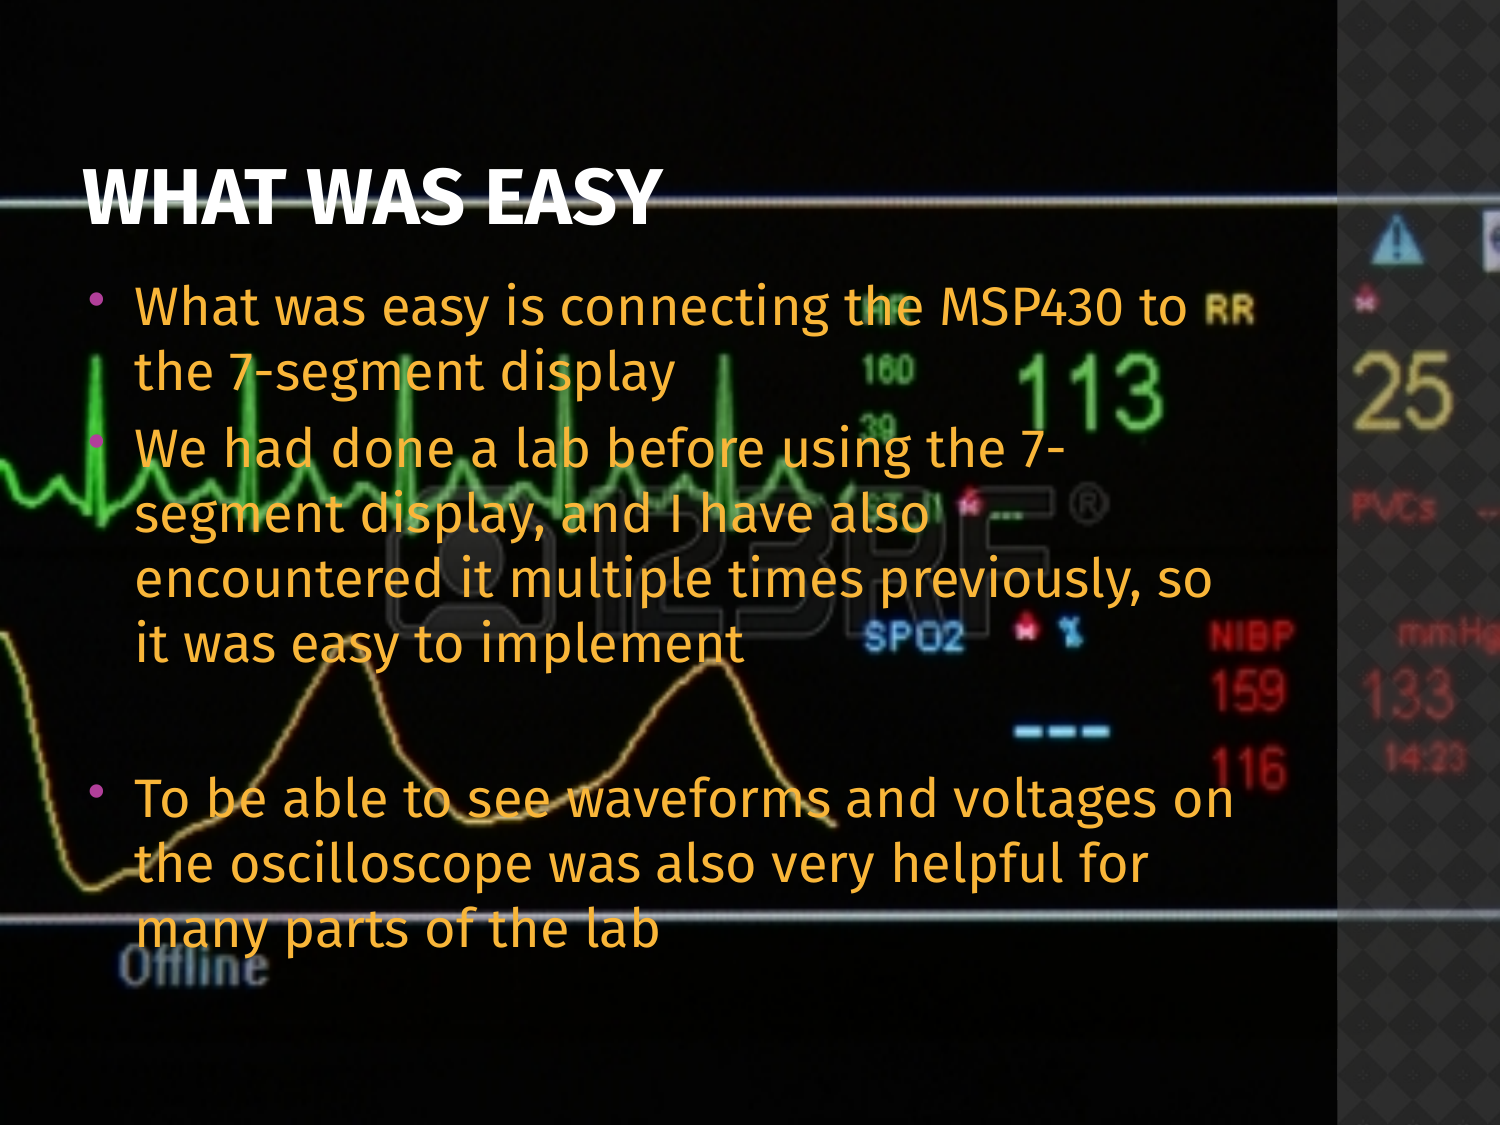

# What was easy
What was easy is connecting the MSP430 to the 7-segment display
We had done a lab before using the 7-segment display, and I have also encountered it multiple times previously, so it was easy to implement

To be able to see waveforms and voltages on the oscilloscope was also very helpful for many parts of the lab